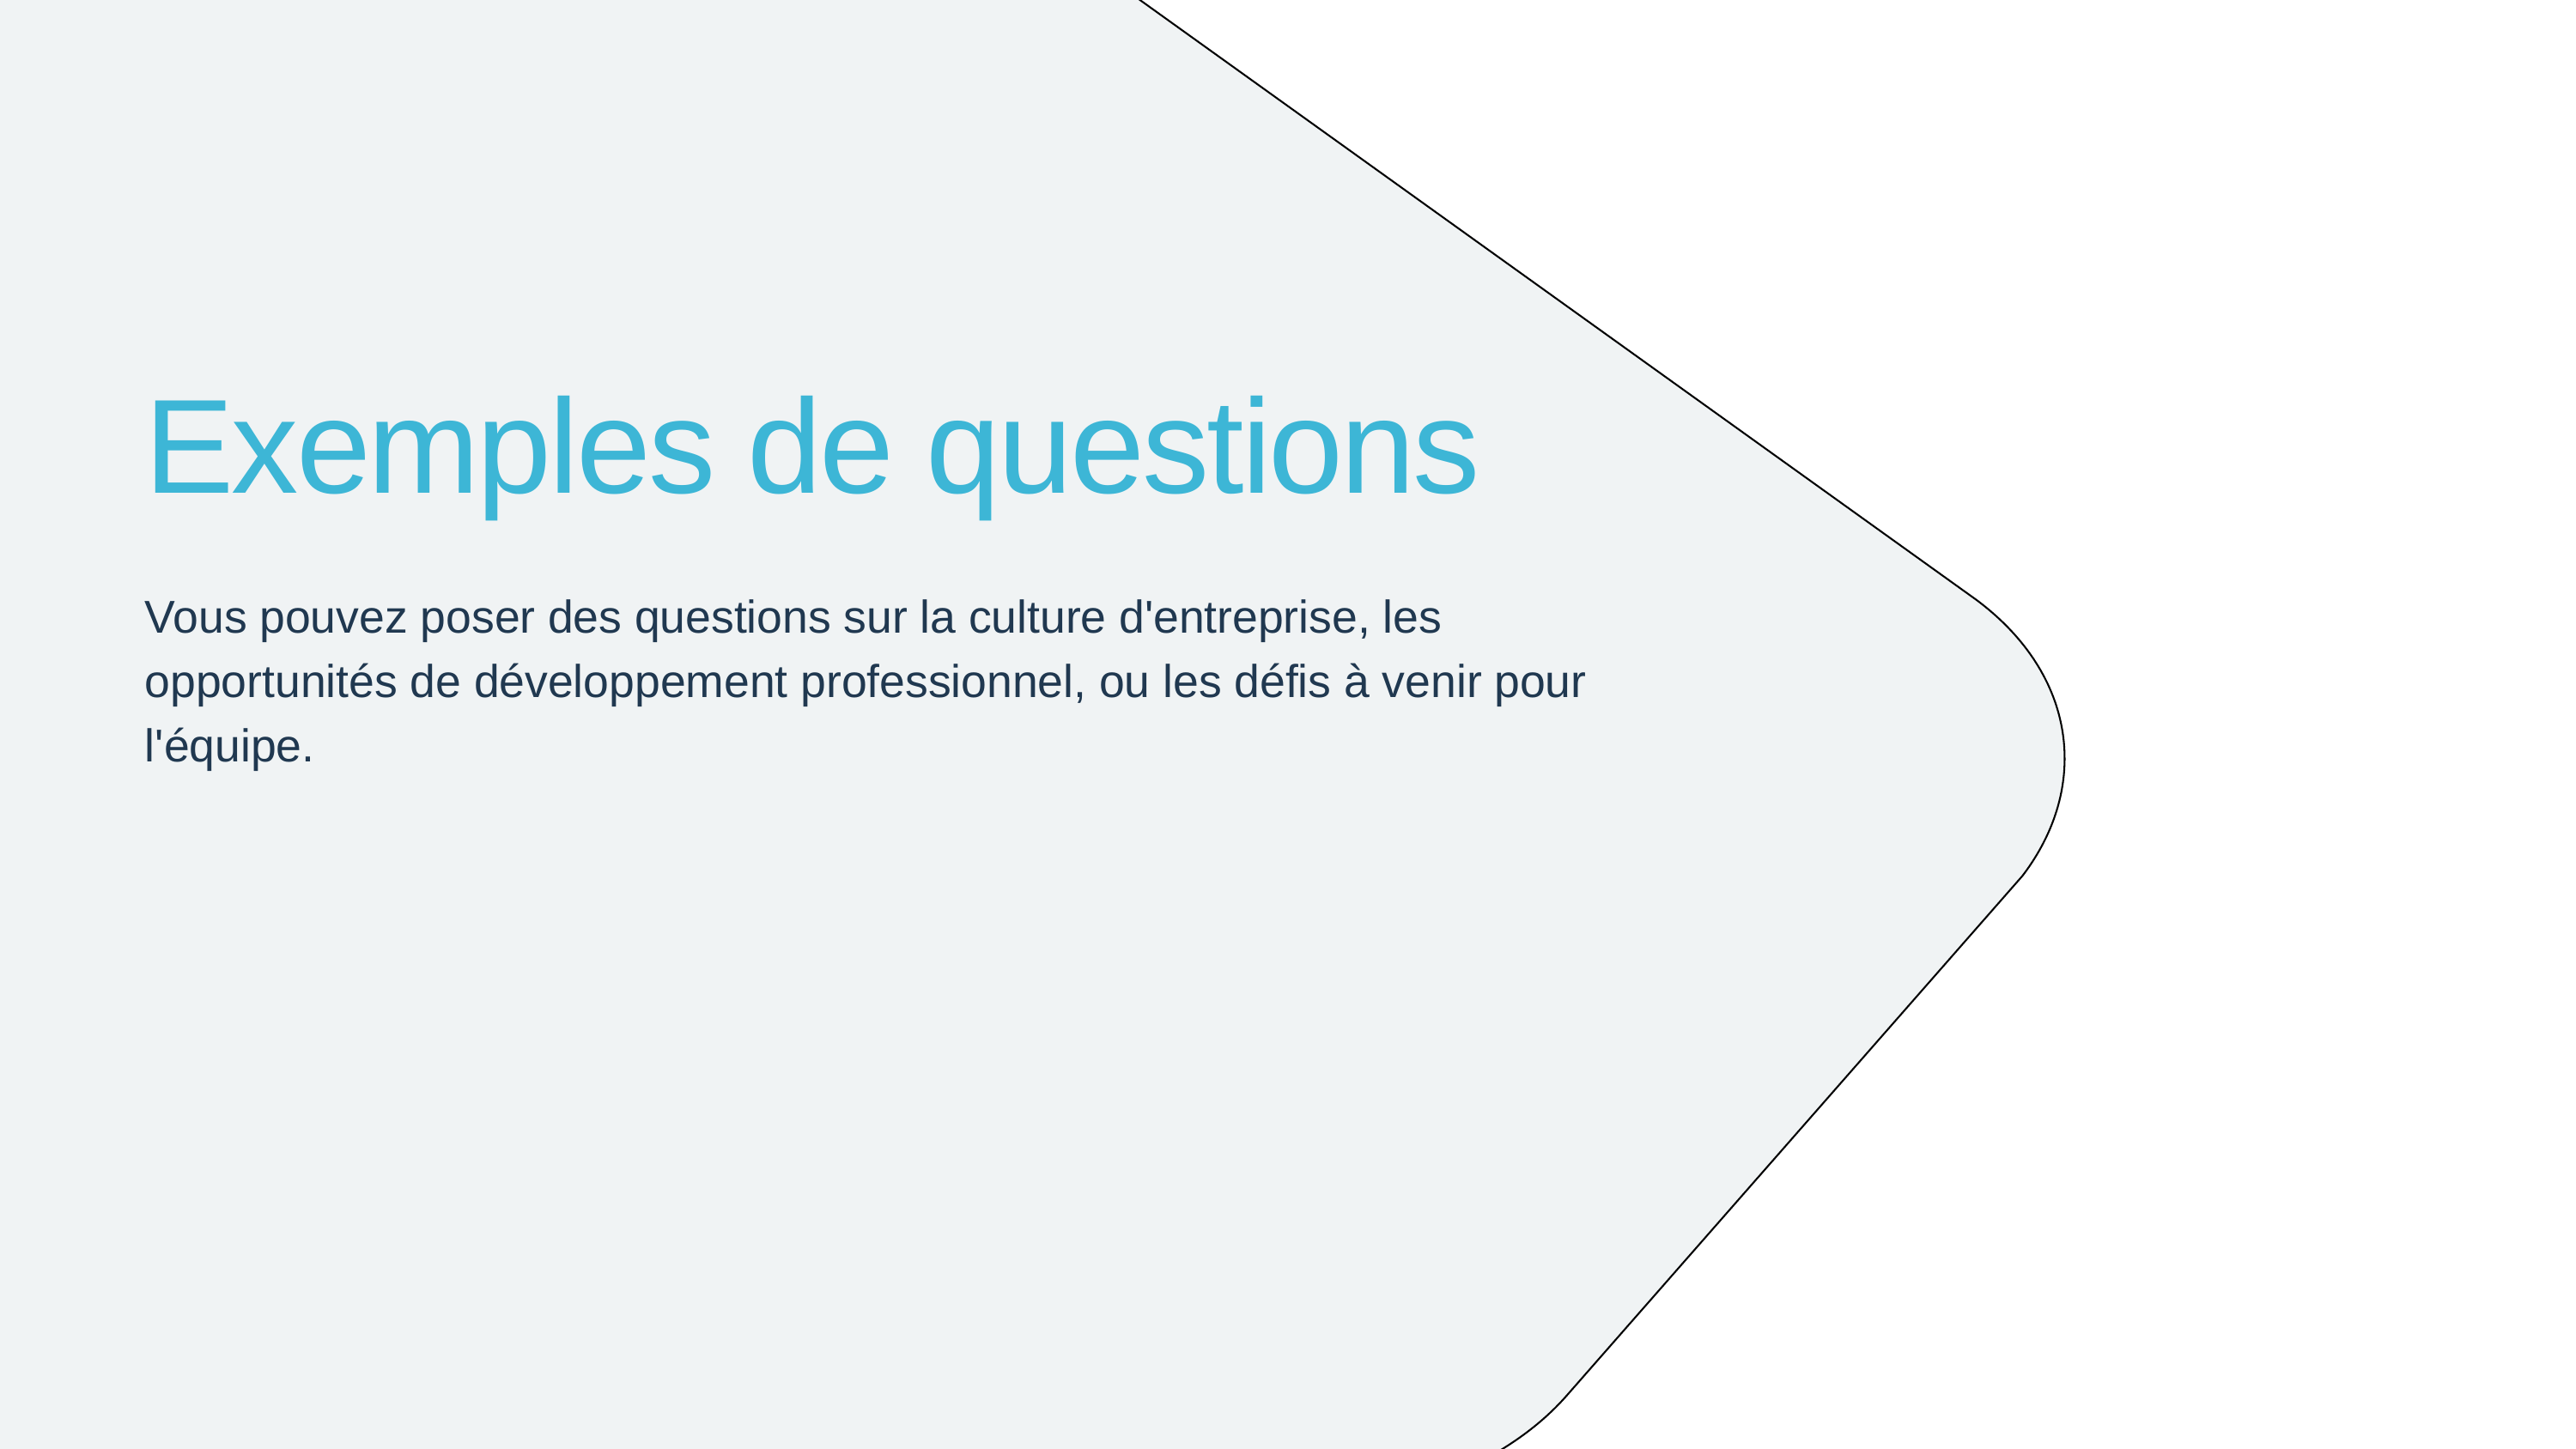

Exemples de questions
Vous pouvez poser des questions sur la culture d'entreprise, les opportunités de développement professionnel, ou les défis à venir pour l'équipe.